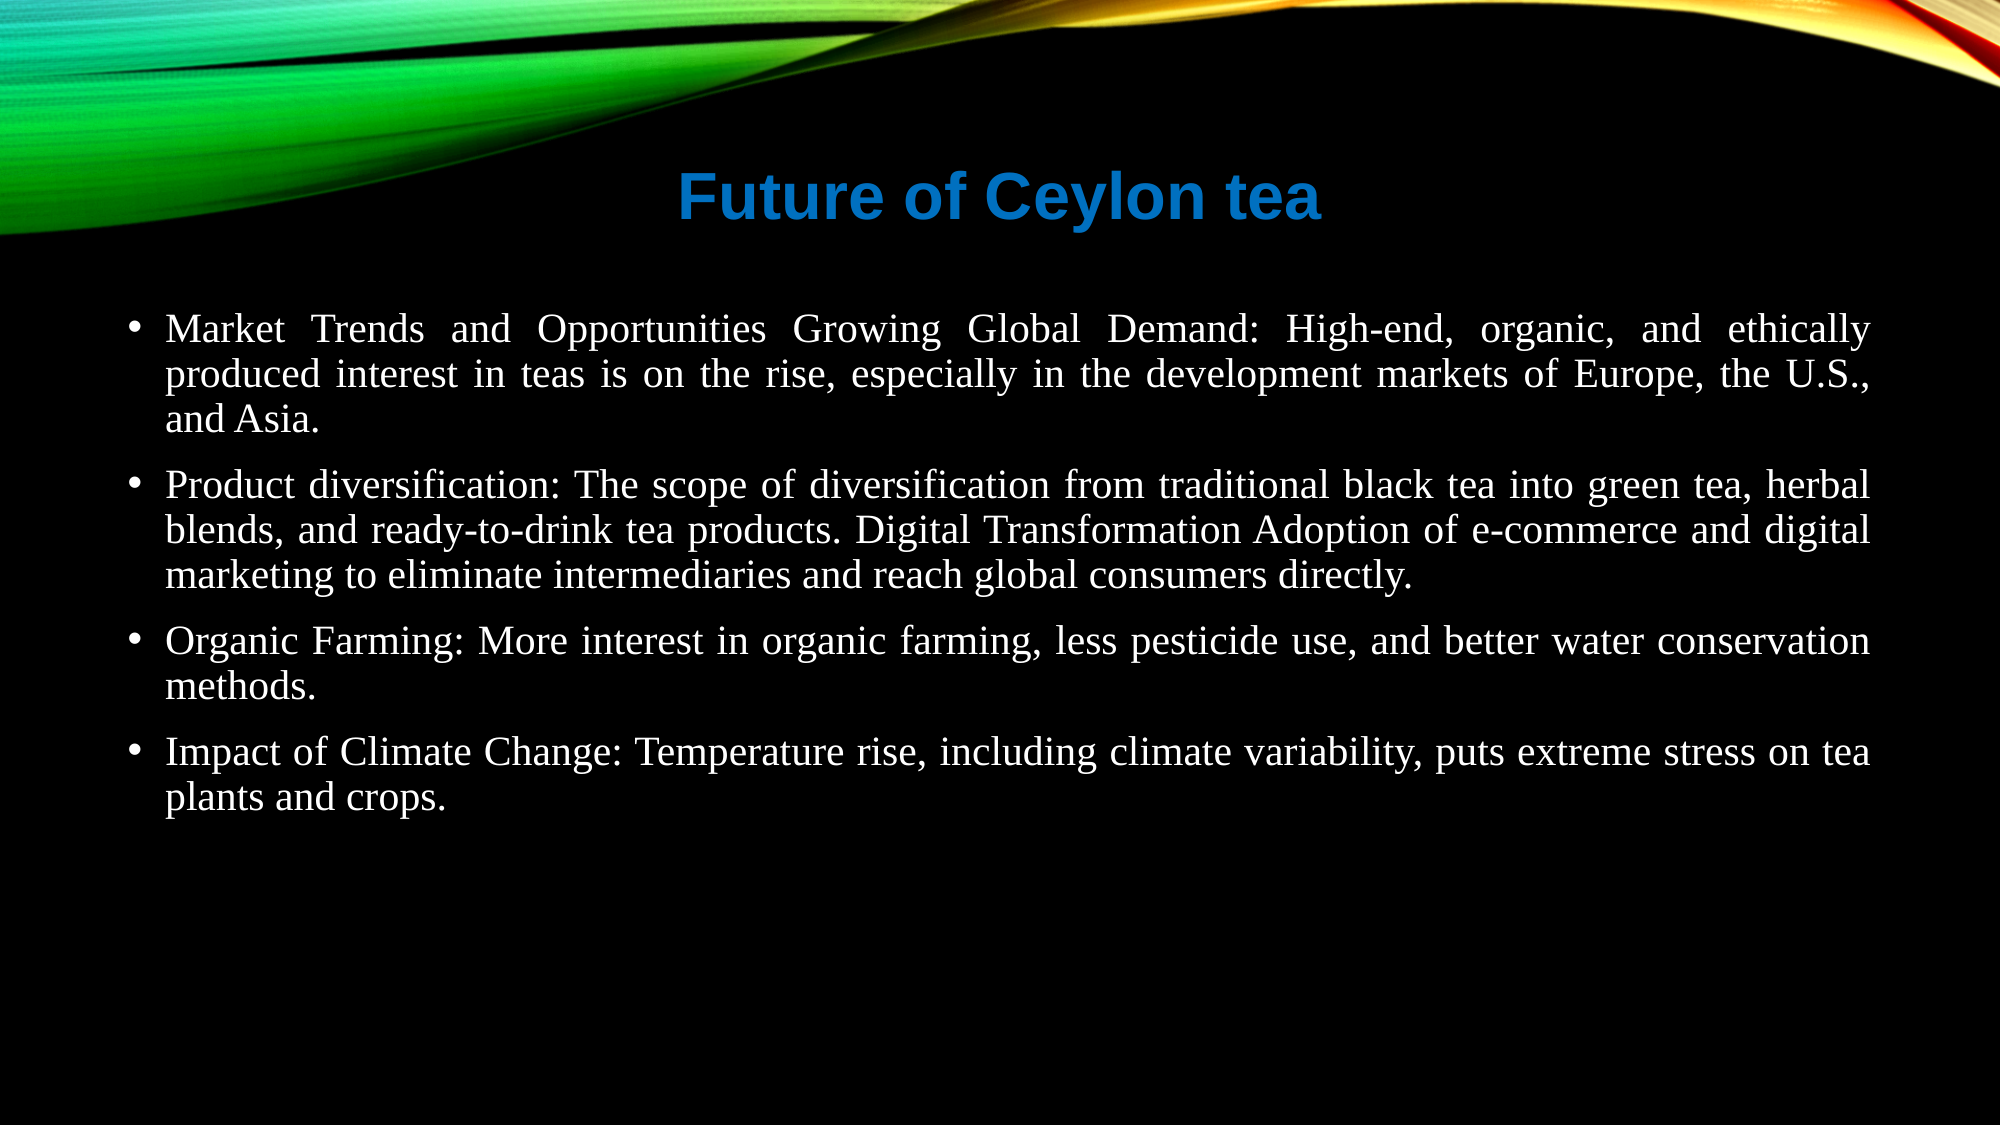

# Future of Ceylon tea
Market Trends and Opportunities Growing Global Demand: High-end, organic, and ethically produced interest in teas is on the rise, especially in the development markets of Europe, the U.S., and Asia.
Product diversification: The scope of diversification from traditional black tea into green tea, herbal blends, and ready-to-drink tea products. Digital Transformation Adoption of e-commerce and digital marketing to eliminate intermediaries and reach global consumers directly.
Organic Farming: More interest in organic farming, less pesticide use, and better water conservation methods.
Impact of Climate Change: Temperature rise, including climate variability, puts extreme stress on tea plants and crops.